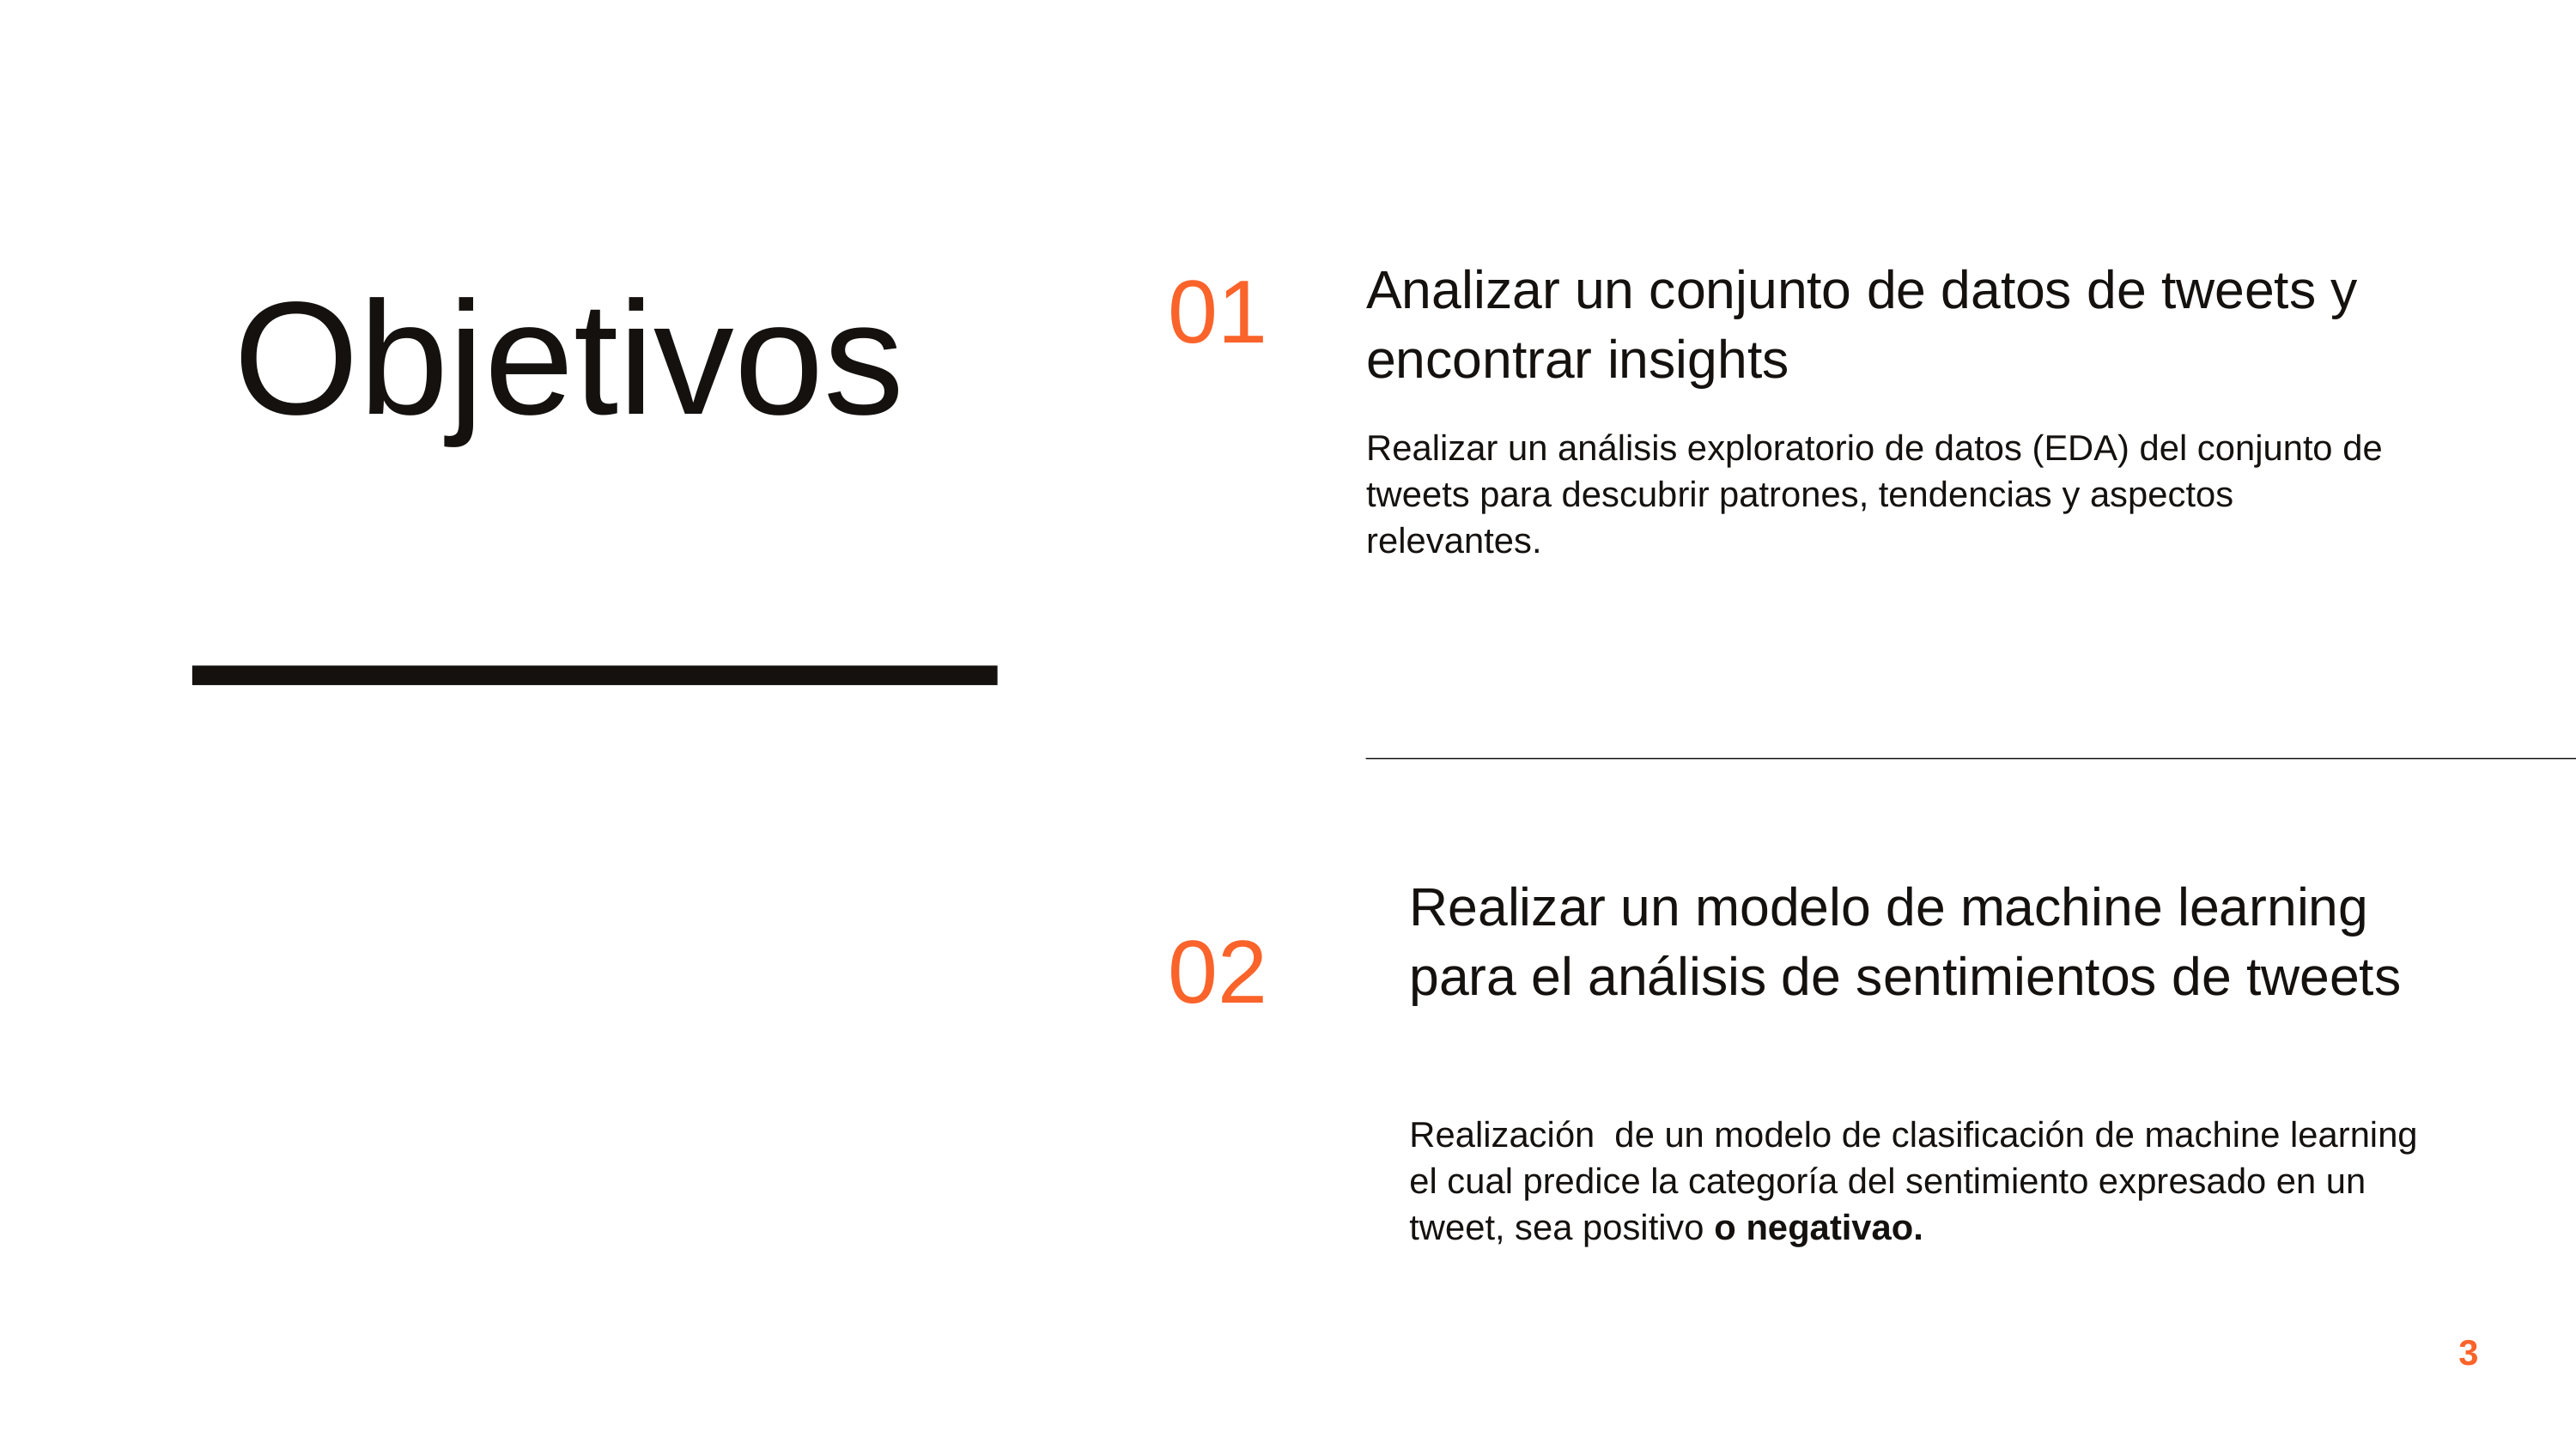

01
Objetivos

Analizar un conjunto de datos de tweets y encontrar insights
Realizar un análisis exploratorio de datos (EDA) del conjunto de tweets para descubrir patrones, tendencias y aspectos relevantes.

Realizar un modelo de machine learning para el análisis de sentimientos de tweets
Realización  de un modelo de clasificación de machine learning el cual predice la categoría del sentimiento expresado en un tweet, sea positivo o negativao.
02
3